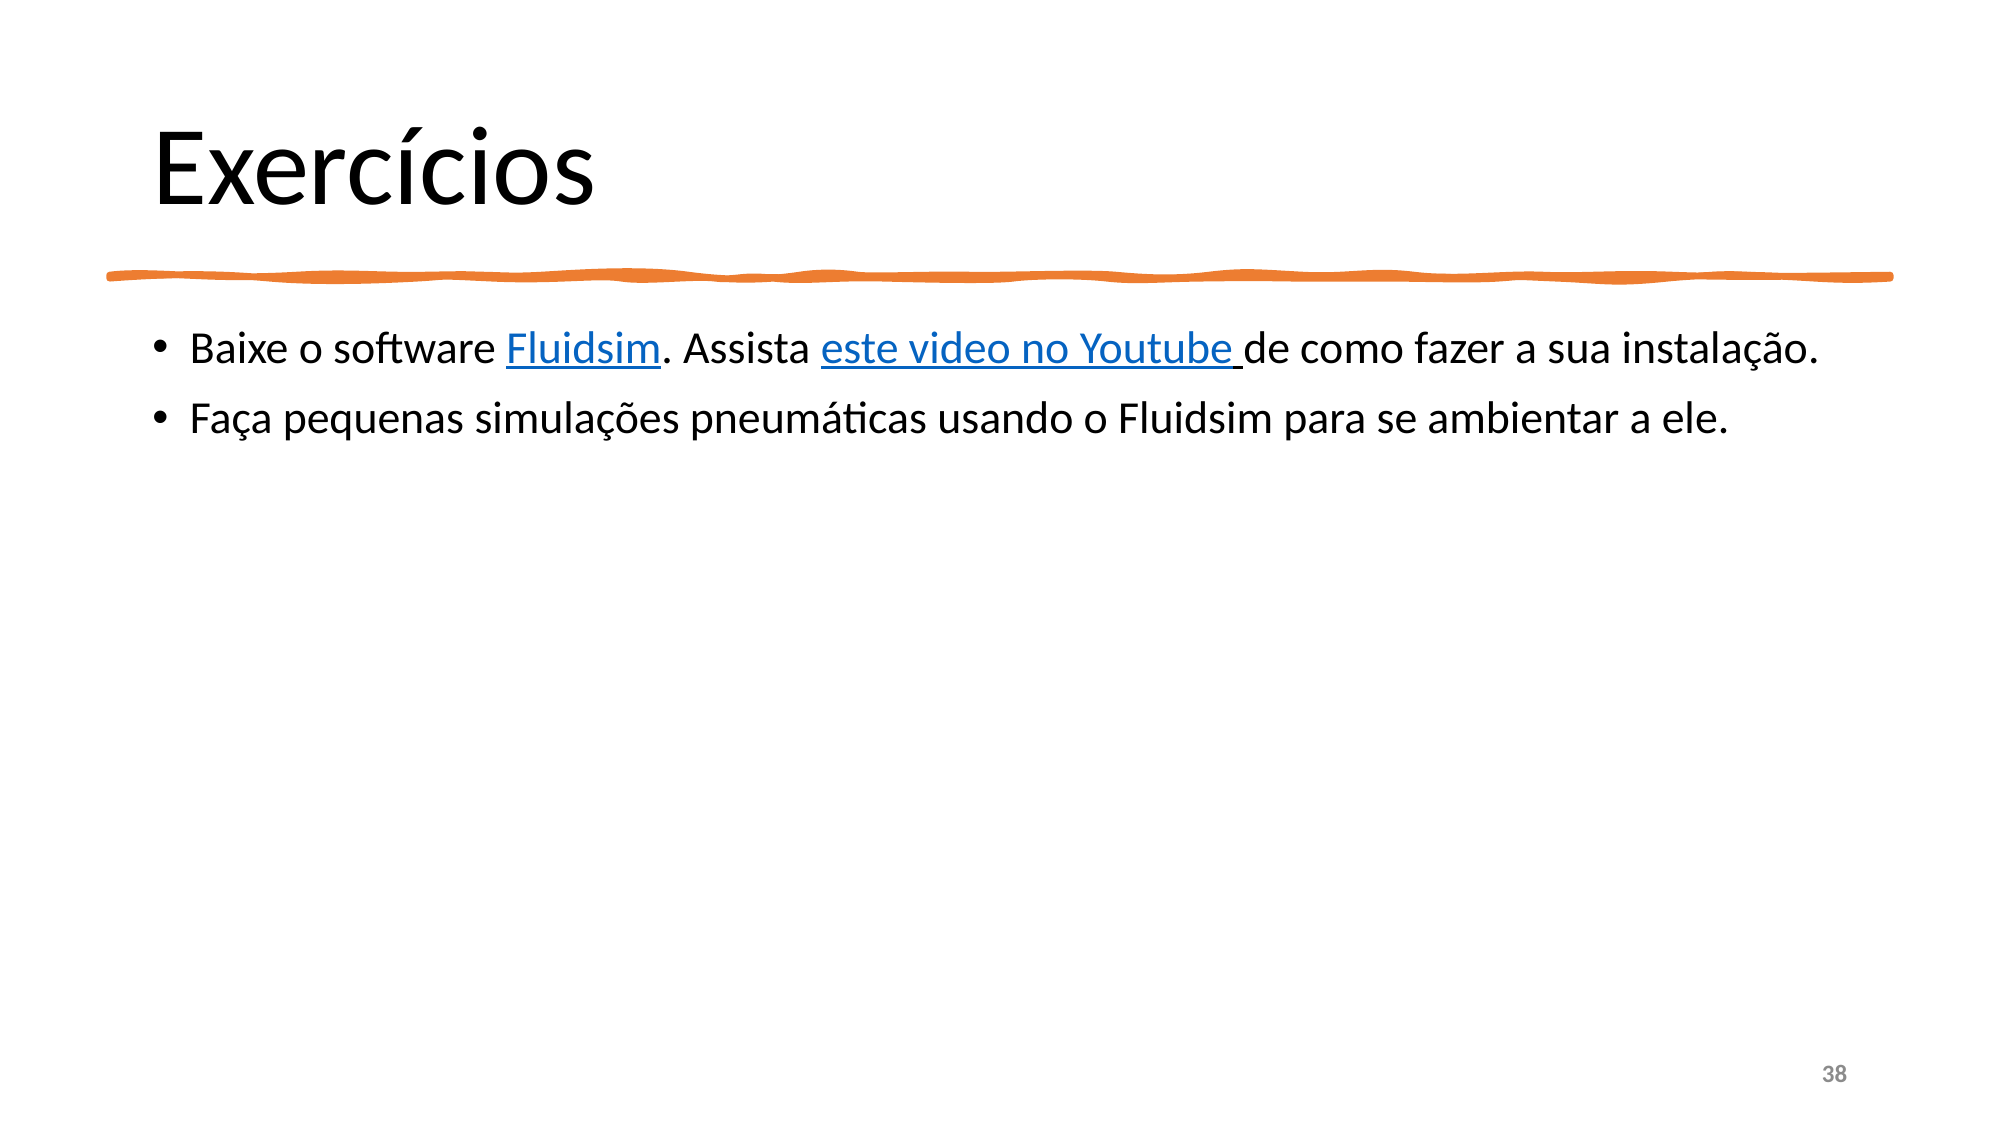

# Exercícios

Baixe o software Fluidsim. Assista este video no Youtube de como fazer a sua instalação.
Faça pequenas simulações pneumáticas usando o Fluidsim para se ambientar a ele.
38